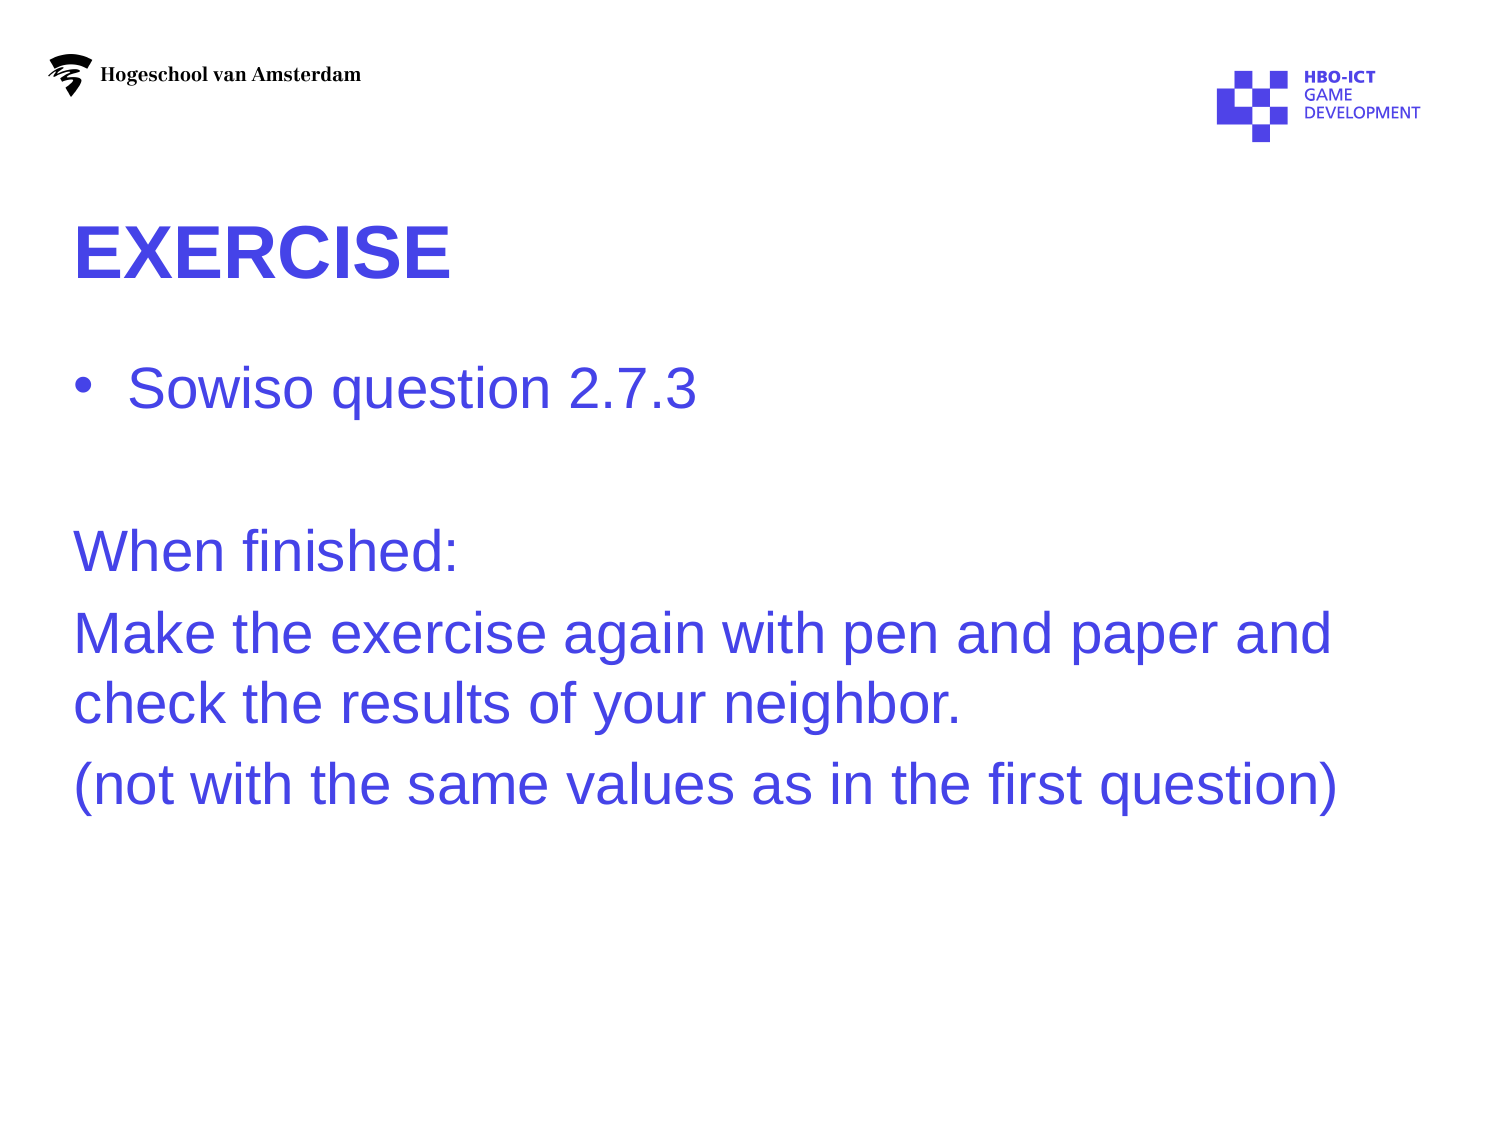

# exercise

Sowiso question 2.7.3

When finished:
Make the exercise again with pen and paper and check the results of your neighbor.
(not with the same values as in the first question)